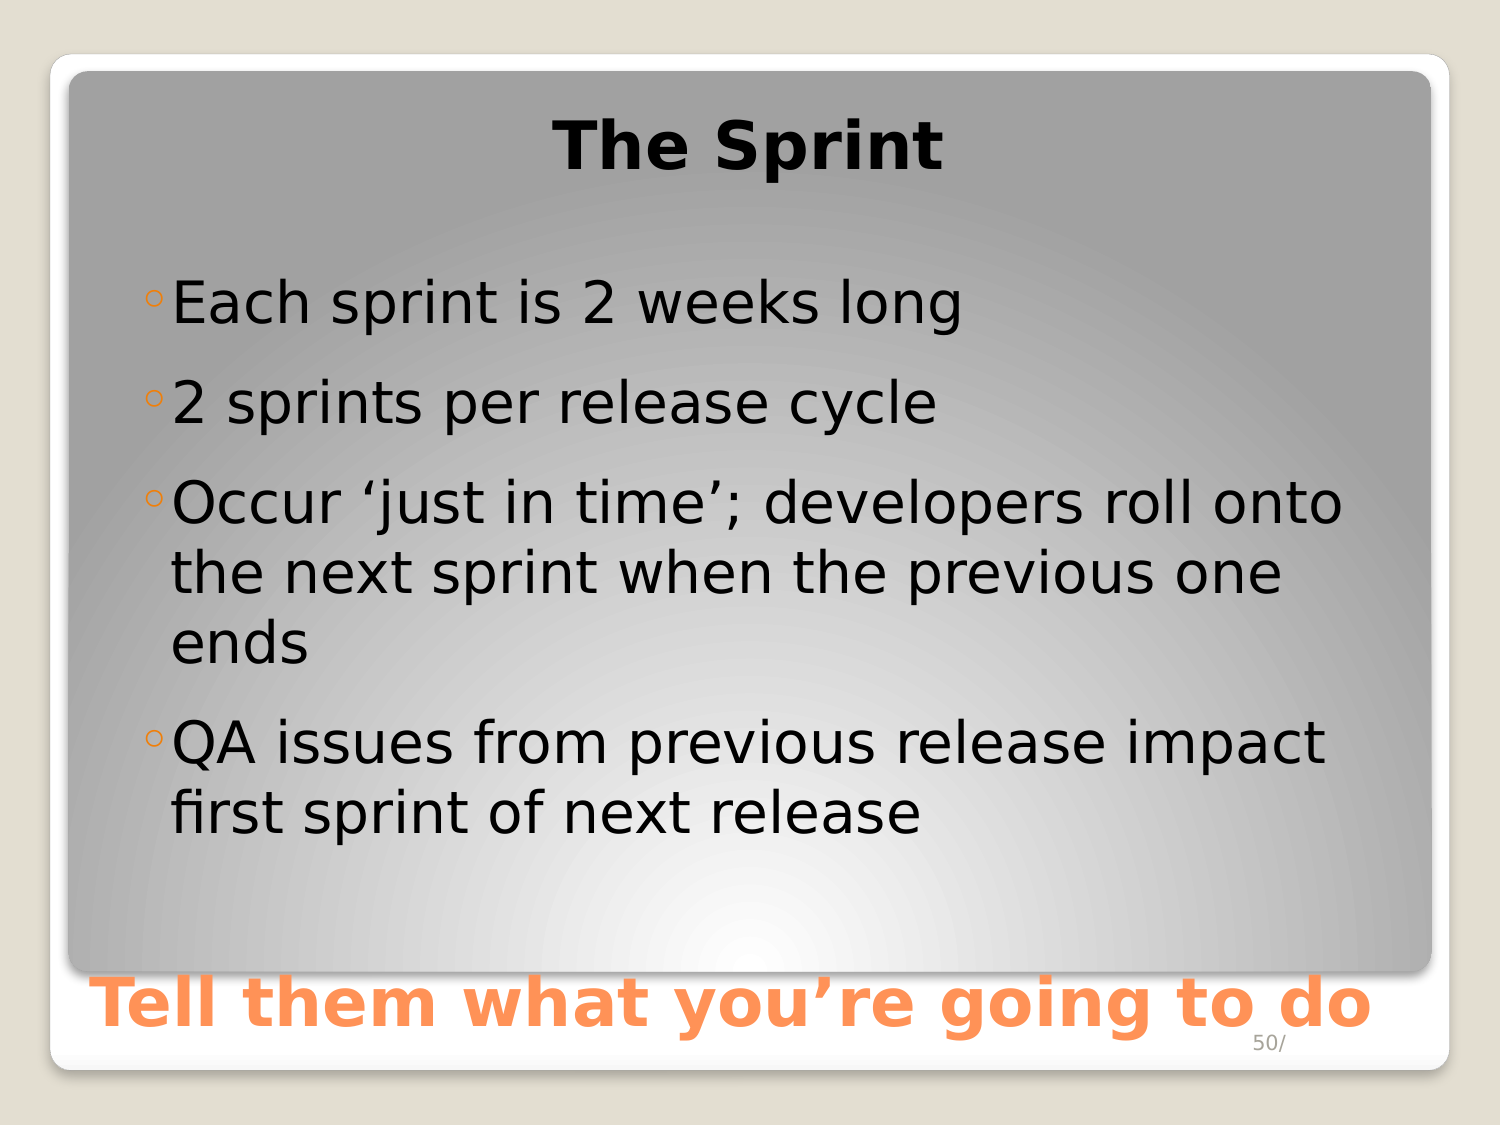

The Sprint
Each sprint is 2 weeks long
2 sprints per release cycle
Occur ‘just in time’; developers roll onto the next sprint when the previous one ends
QA issues from previous release impact first sprint of next release
# Tell them what you’re going to do
50/